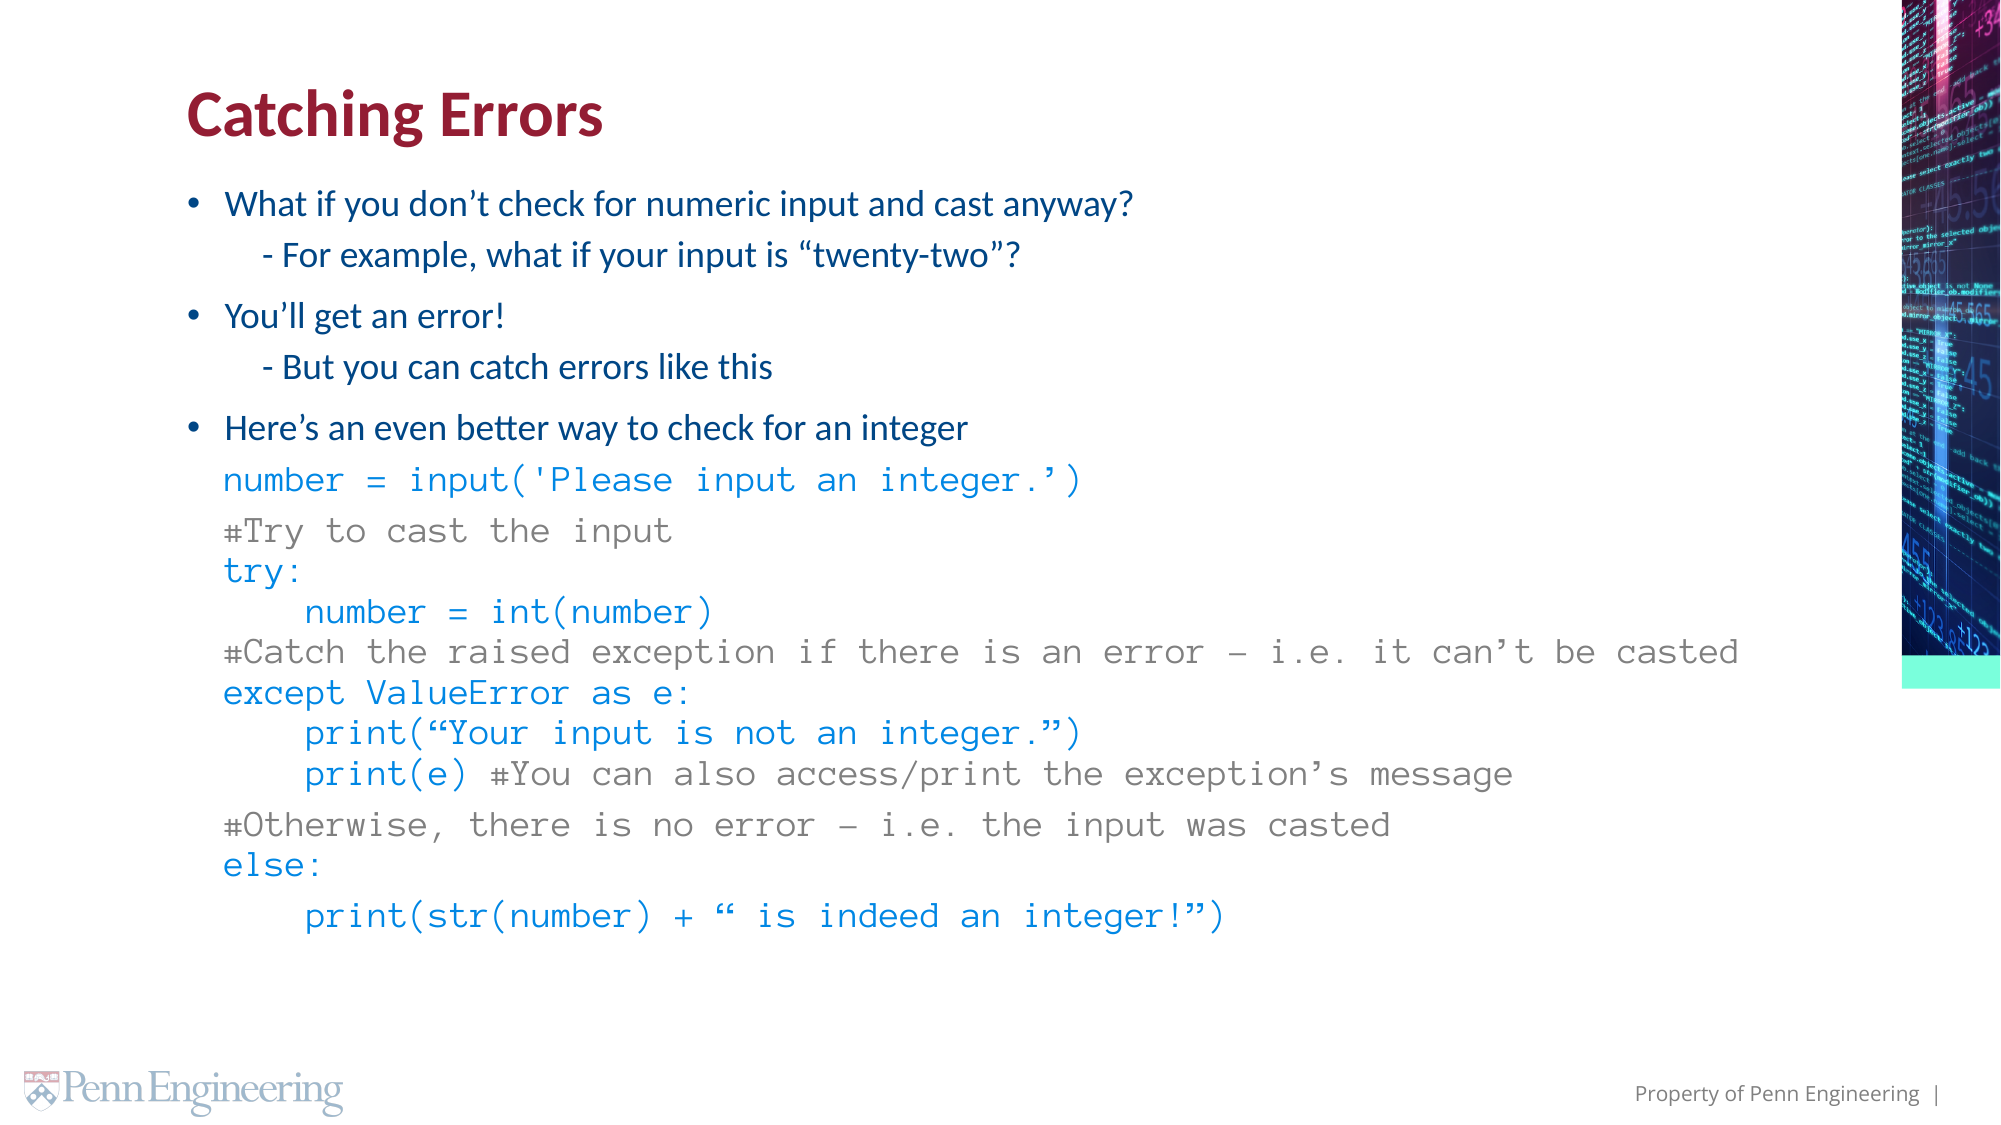

# Catching Errors
What if you don’t check for numeric input and cast anyway?
- For example, what if your input is “twenty-two”?
You’ll get an error!
- But you can catch errors like this
Here’s an even better way to check for an integer
number = input('Please input an integer.’)
#Try to cast the input
try:
    number = int(number)
#Catch the raised exception if there is an error – i.e. it can’t be casted
except ValueError as e:
    print(“Your input is not an integer.”)
    print(e) #You can also access/print the exception’s message
#Otherwise, there is no error – i.e. the input was casted
else:
    print(str(number) + “ is indeed an integer!”)